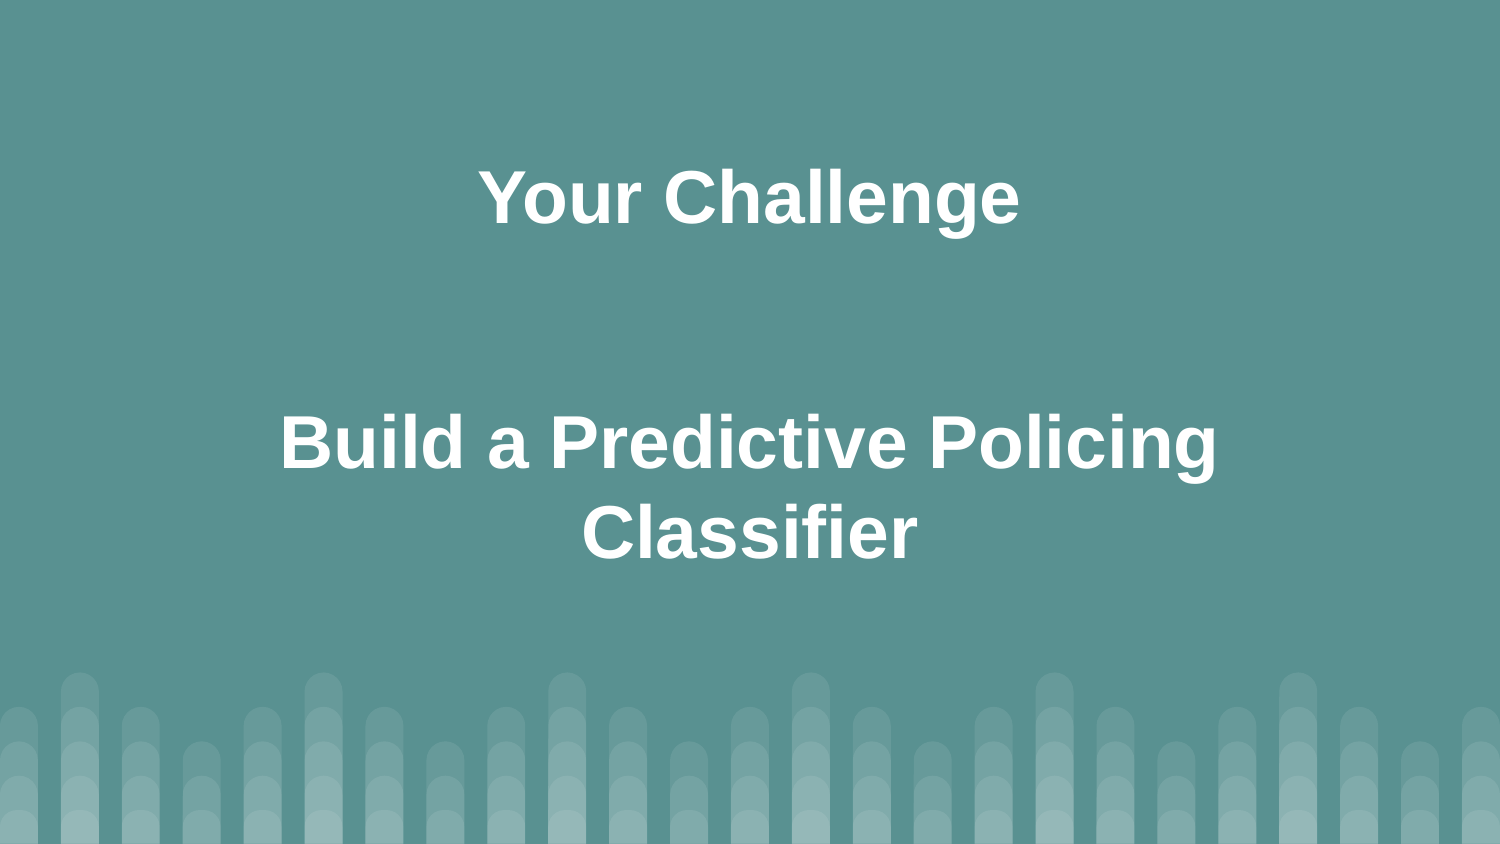

Your Challenge
# Build a Predictive Policing Classifier